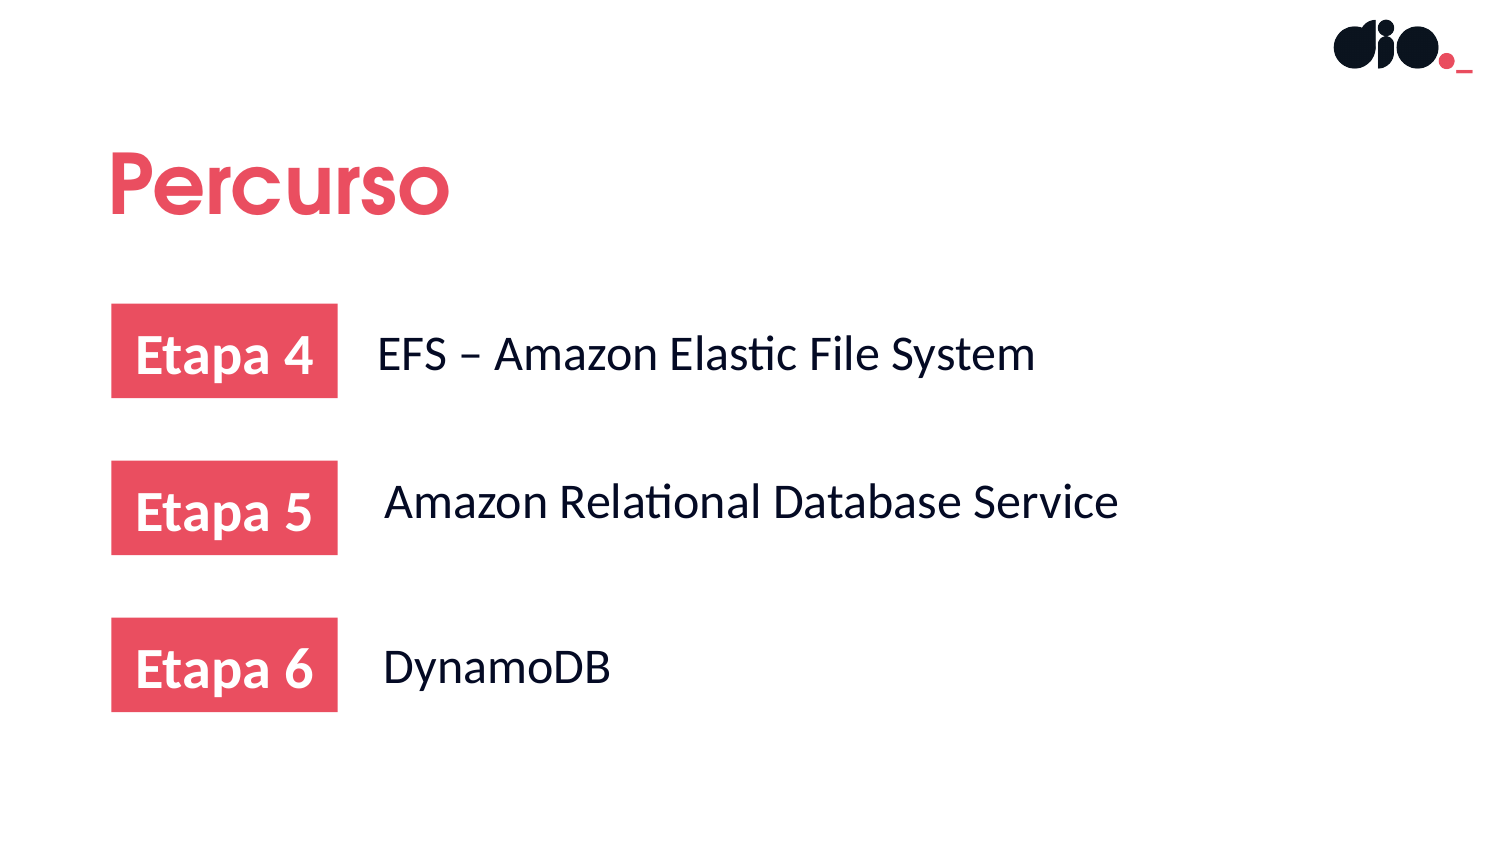

Percurso
Etapa 4
EFS – Amazon Elastic File System
Etapa 5
Amazon Relational Database Service

Etapa 6
DynamoDB